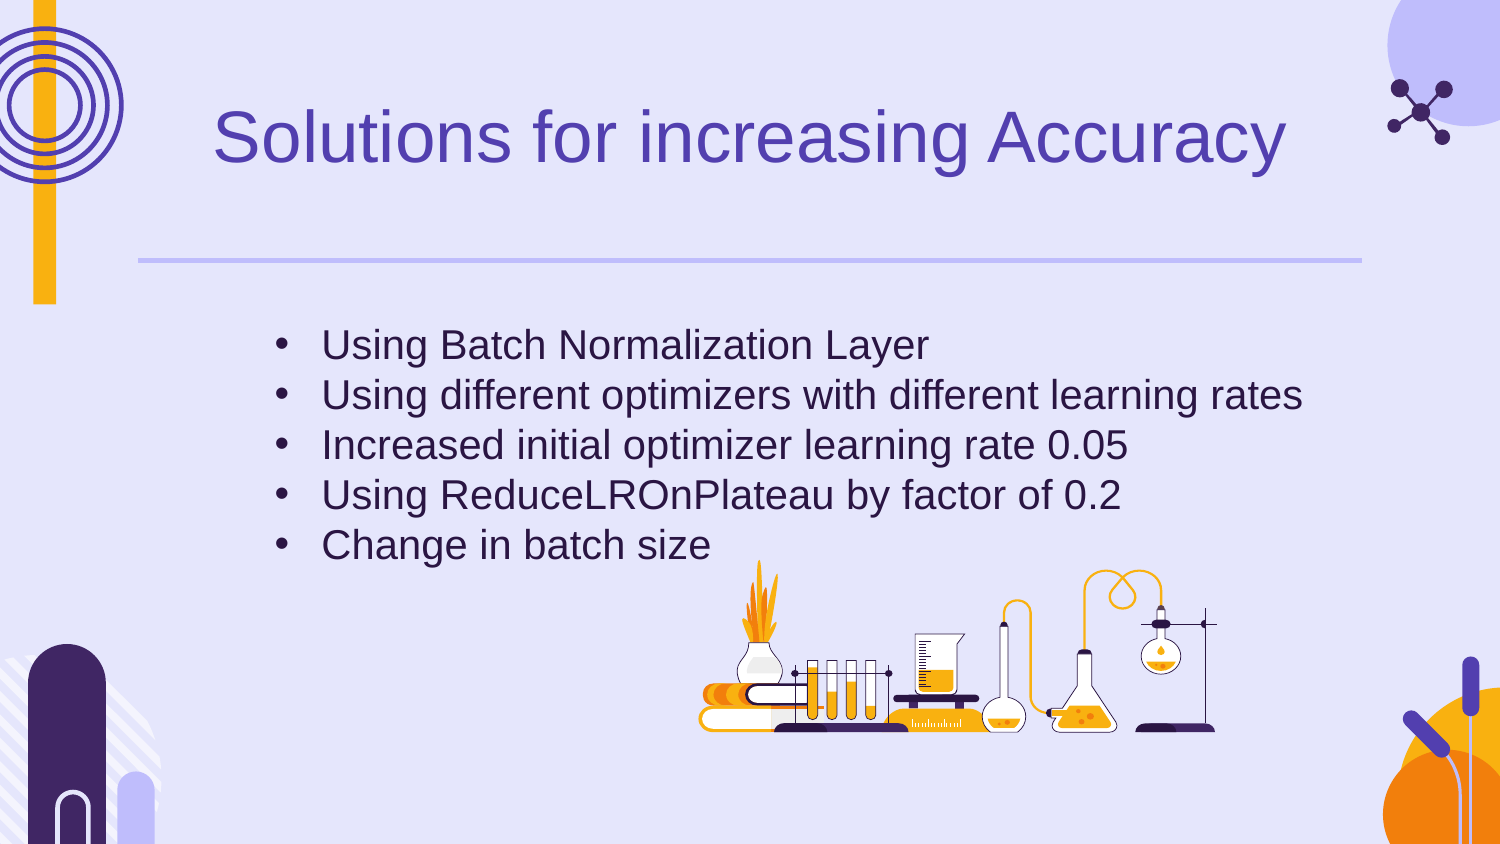

# Solutions for increasing Accuracy
Using Batch Normalization Layer
Using different optimizers with different learning rates
Increased initial optimizer learning rate 0.05
Using ReduceLROnPlateau by factor of 0.2
Change in batch size